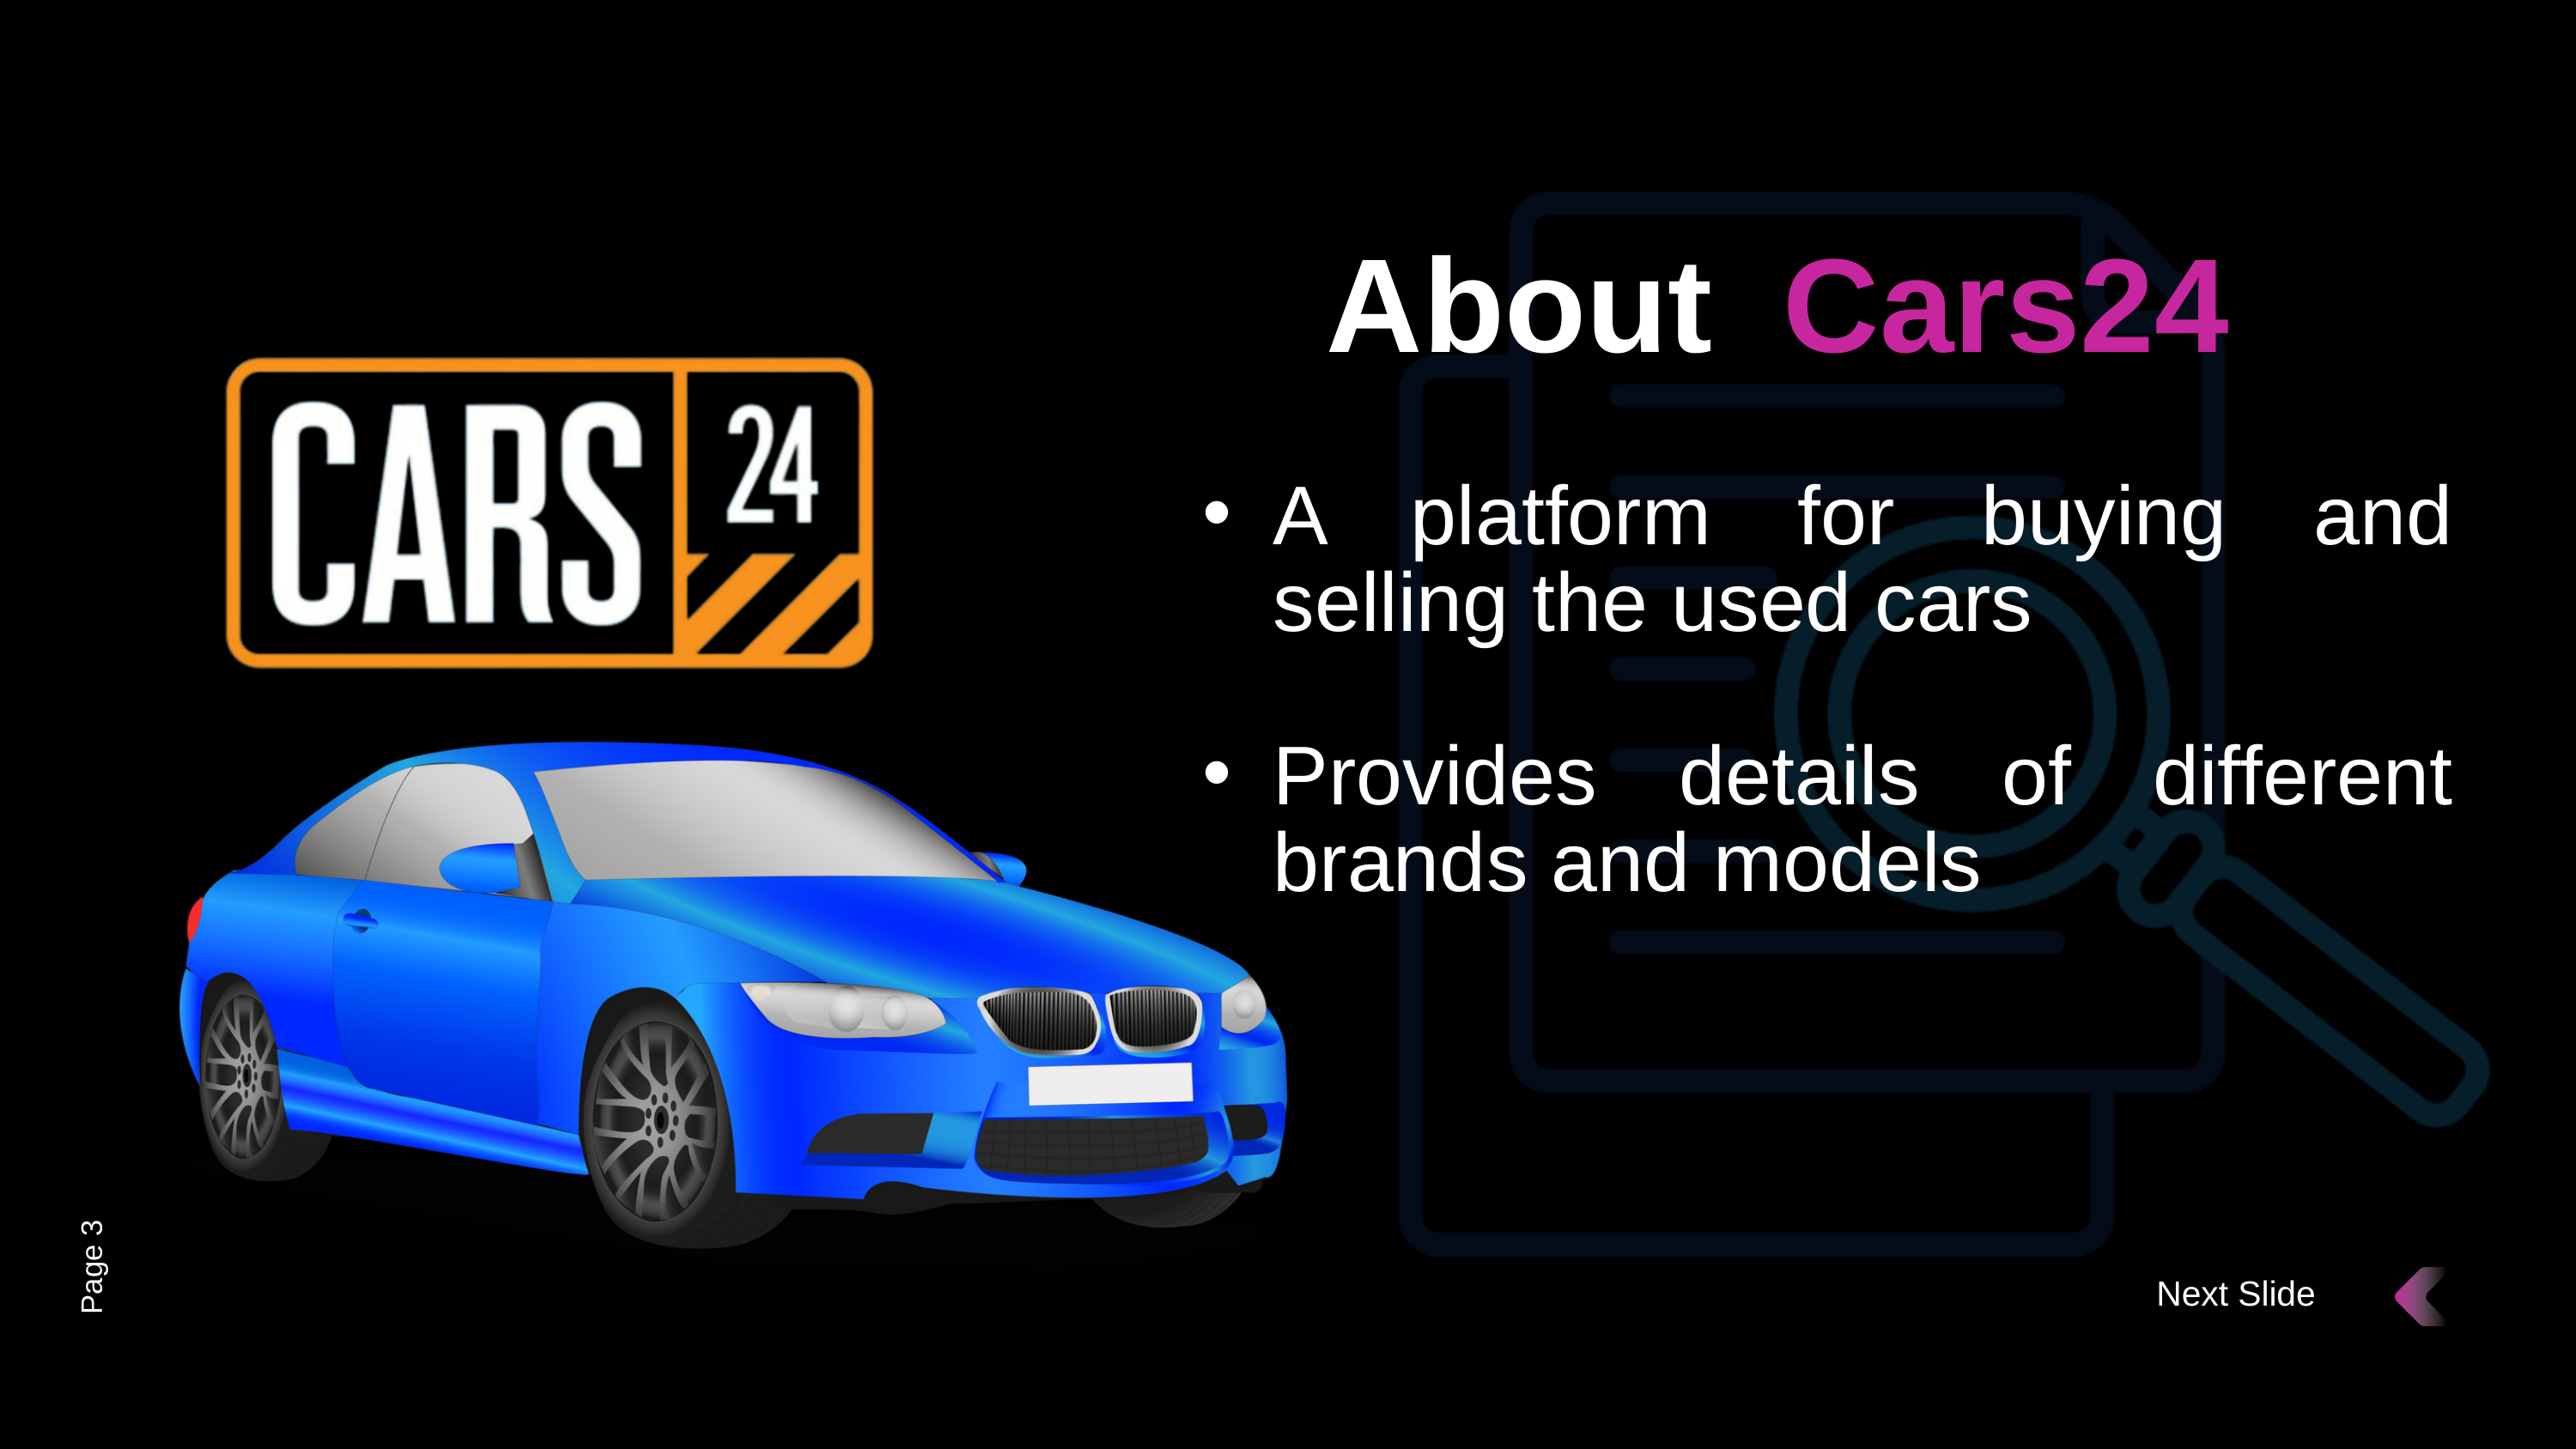

About
Cars24

A platform for buying and selling the used cars

Provides details of different brands and models

Page 3

Next Slide